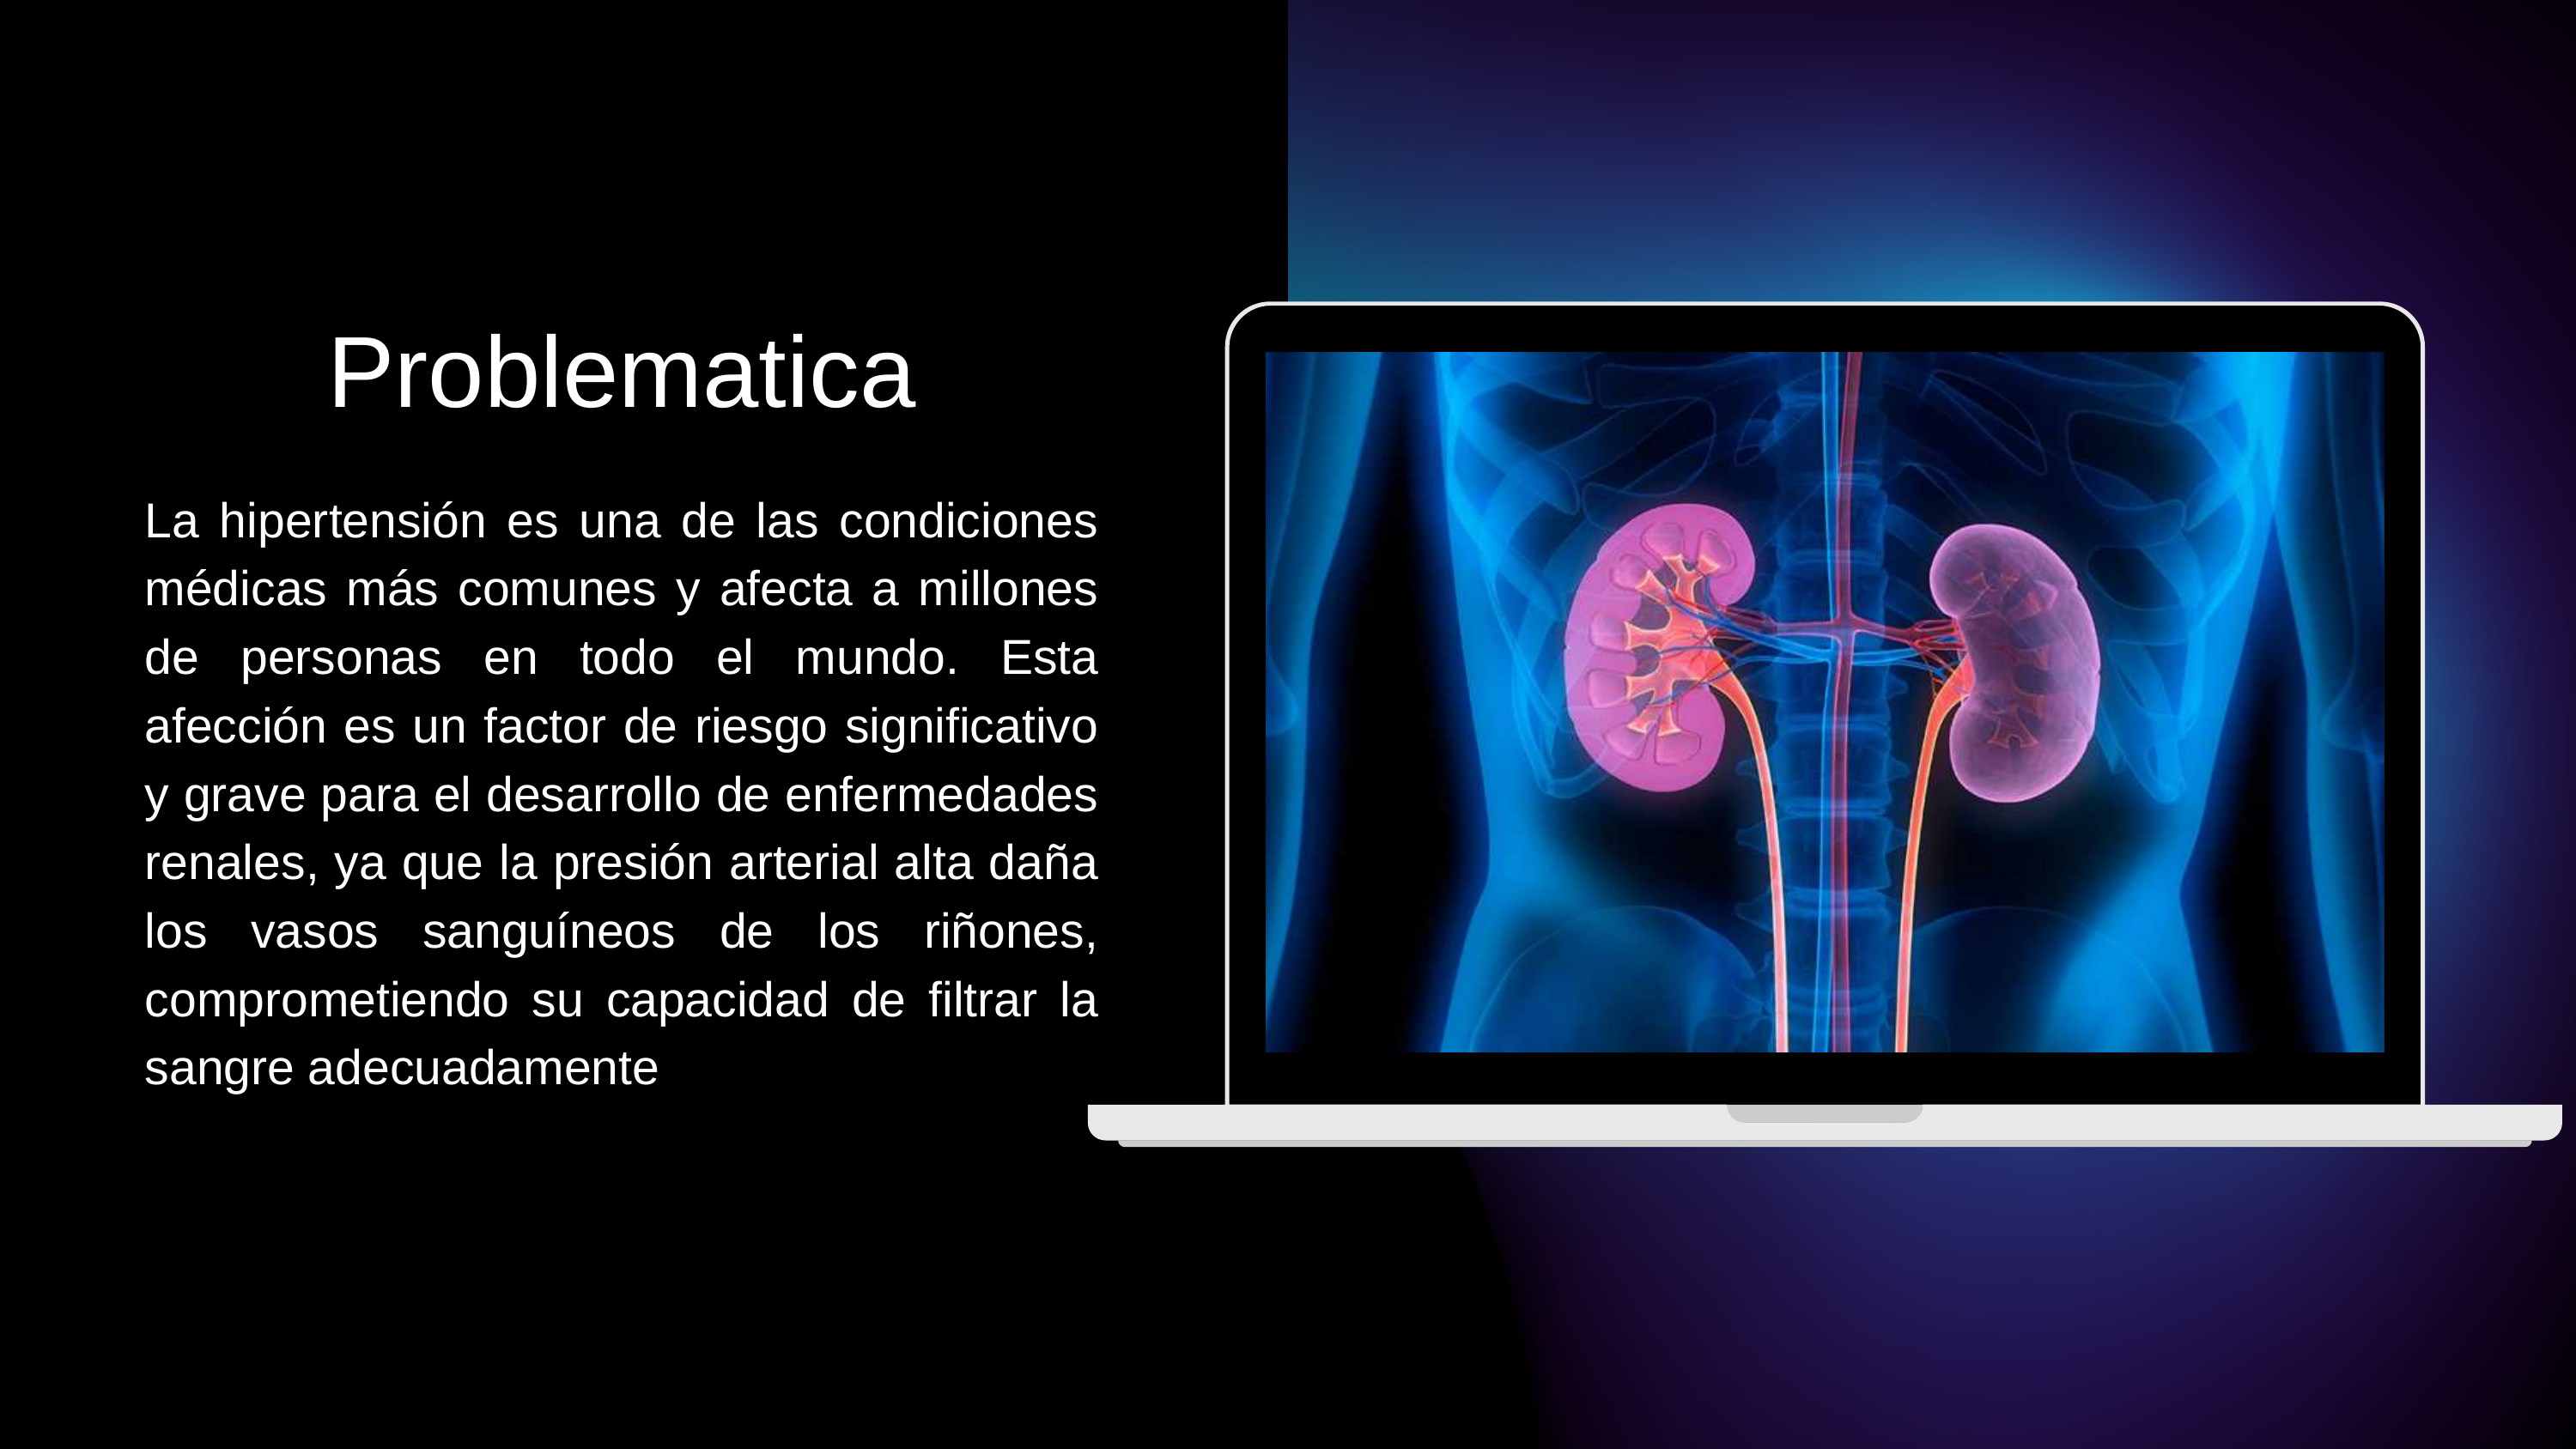

Problematica

La hipertensión es una de las condiciones médicas más comunes y afecta a millones de personas en todo el mundo. Esta afección es un factor de riesgo significativo y grave para el desarrollo de enfermedades renales, ya que la presión arterial alta daña los vasos sanguíneos de los riñones, comprometiendo su capacidad de filtrar la sangre adecuadamente